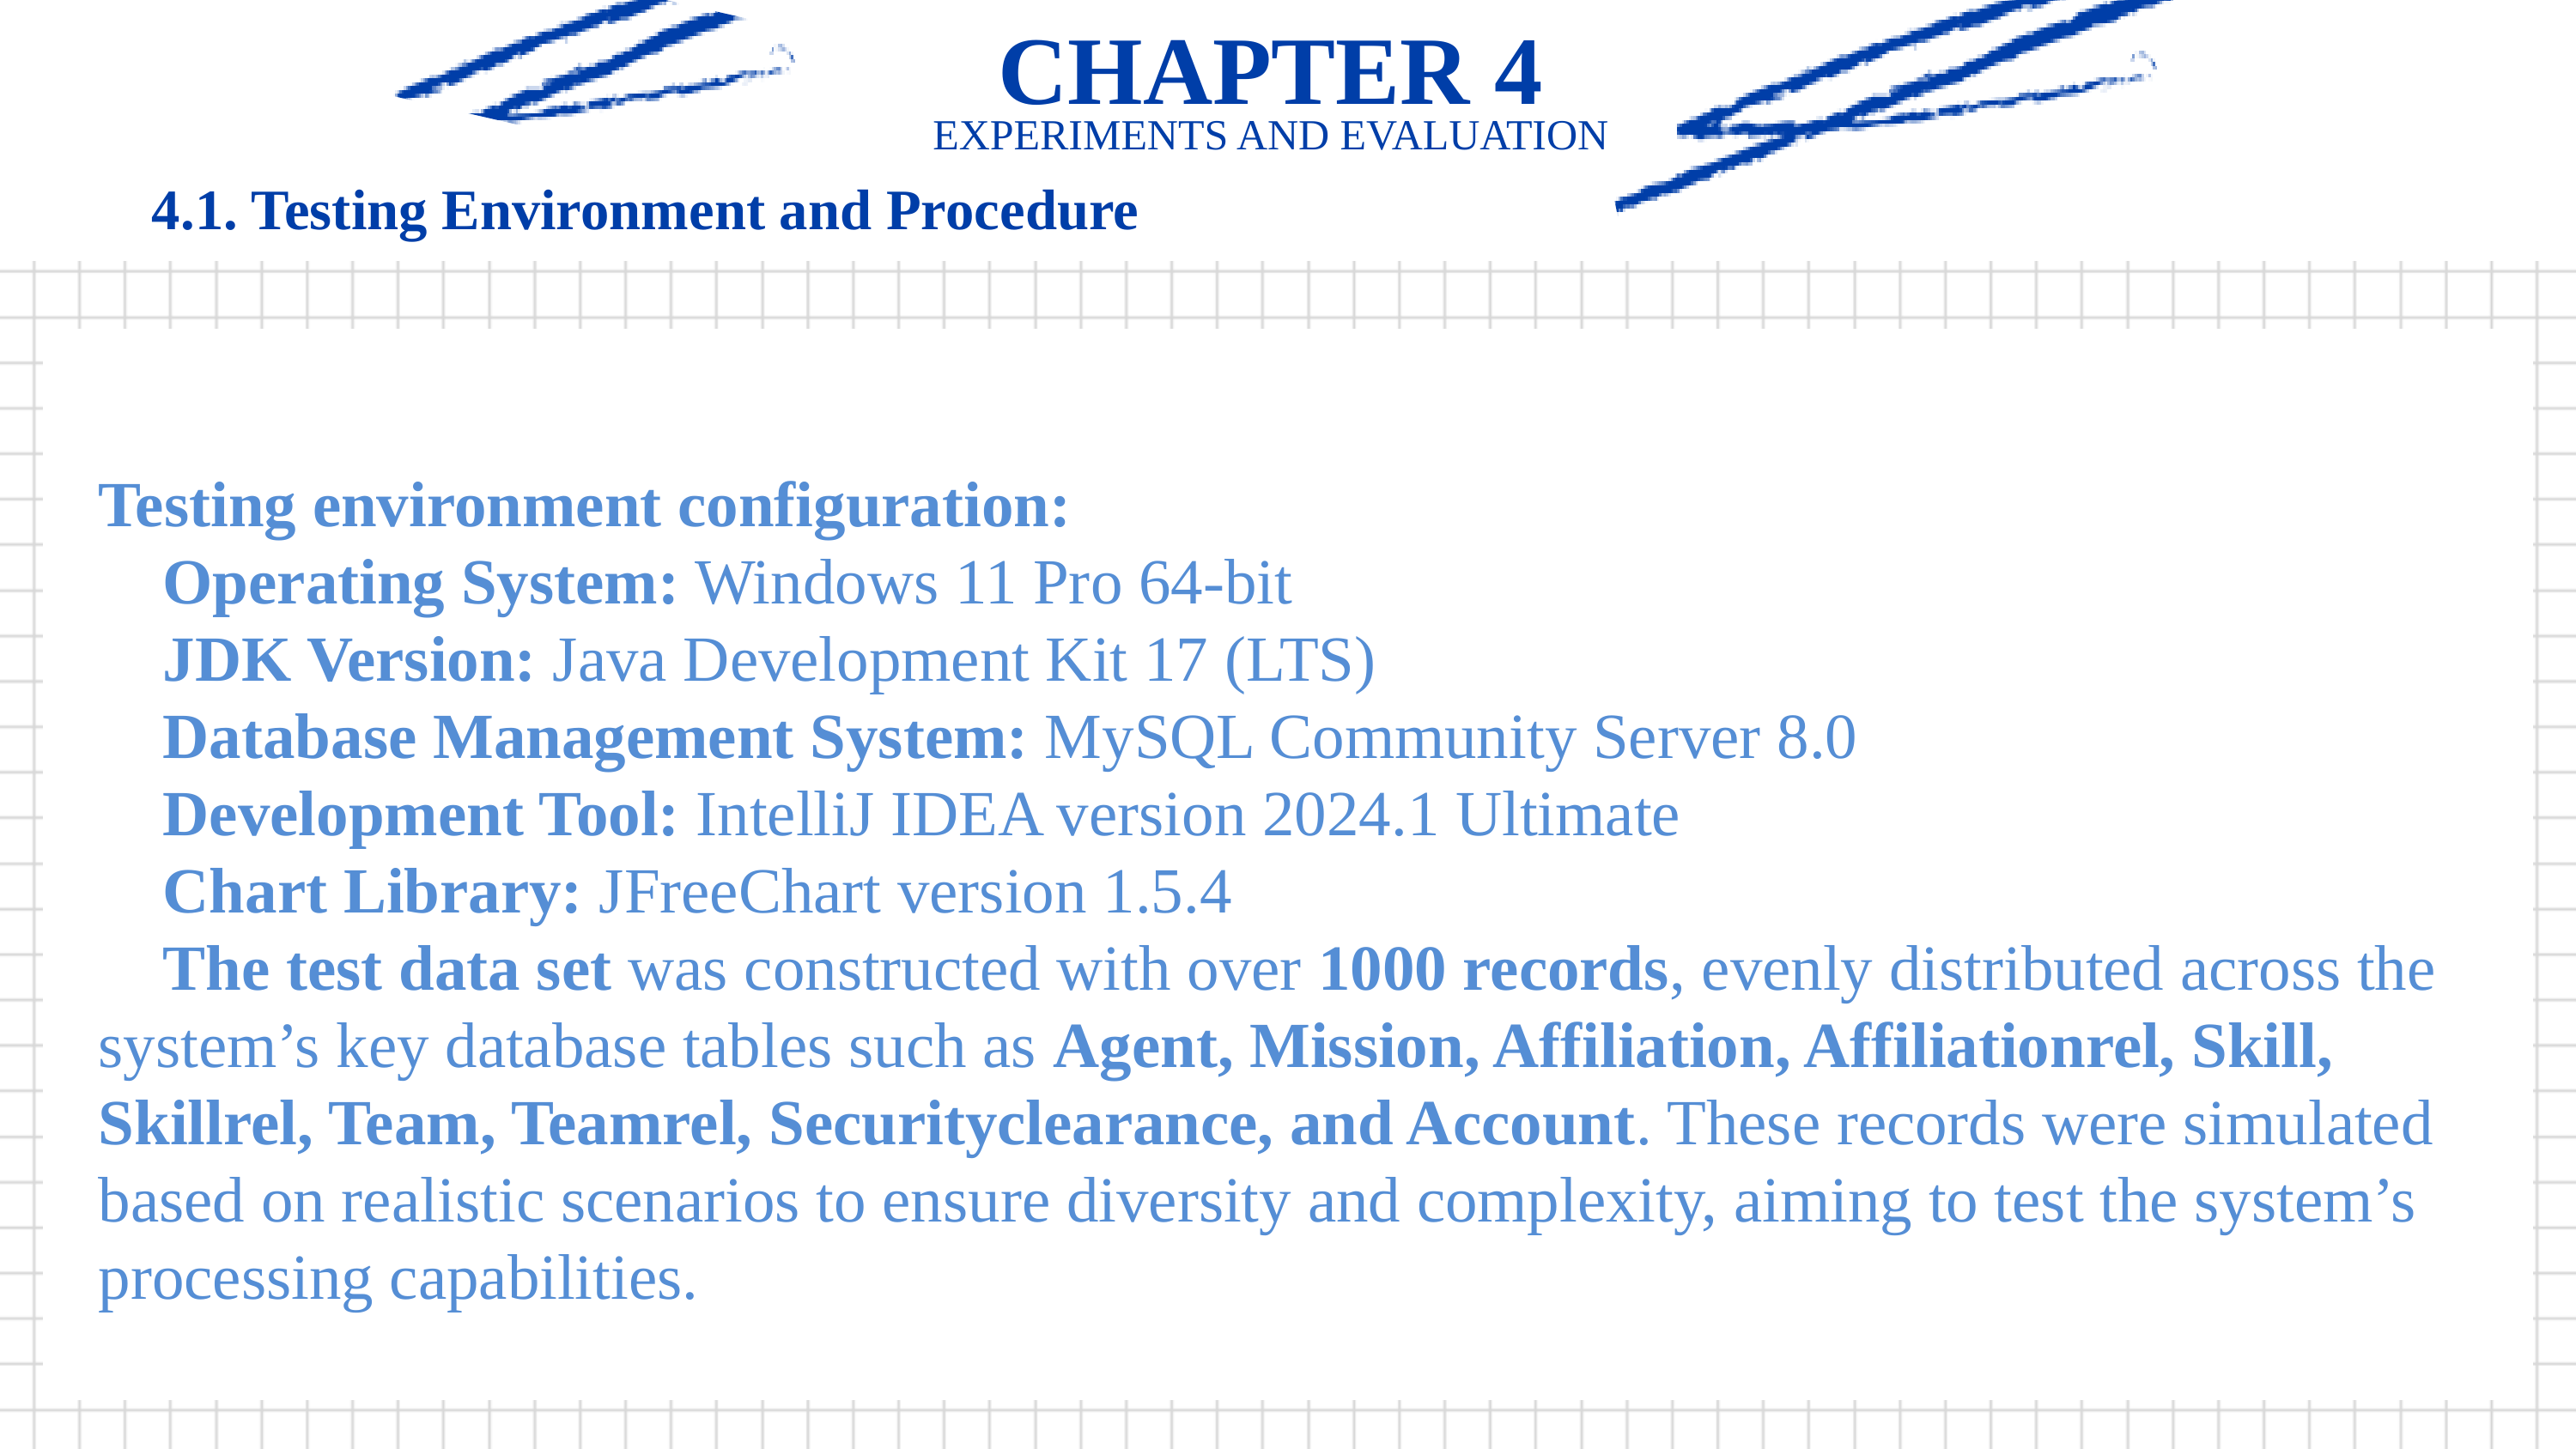

CHAPTER 4
EXPERIMENTS AND EVALUATION
4.1. Testing Environment and Procedure

Testing environment configuration:
Operating System: Windows 11 Pro 64-bit
JDK Version: Java Development Kit 17 (LTS)
Database Management System: MySQL Community Server 8.0
Development Tool: IntelliJ IDEA version 2024.1 Ultimate
Chart Library: JFreeChart version 1.5.4
The test data set was constructed with over 1000 records, evenly distributed across the system’s key database tables such as Agent, Mission, Affiliation, Affiliationrel, Skill, Skillrel, Team, Teamrel, Securityclearance, and Account. These records were simulated based on realistic scenarios to ensure diversity and complexity, aiming to test the system’s processing capabilities.